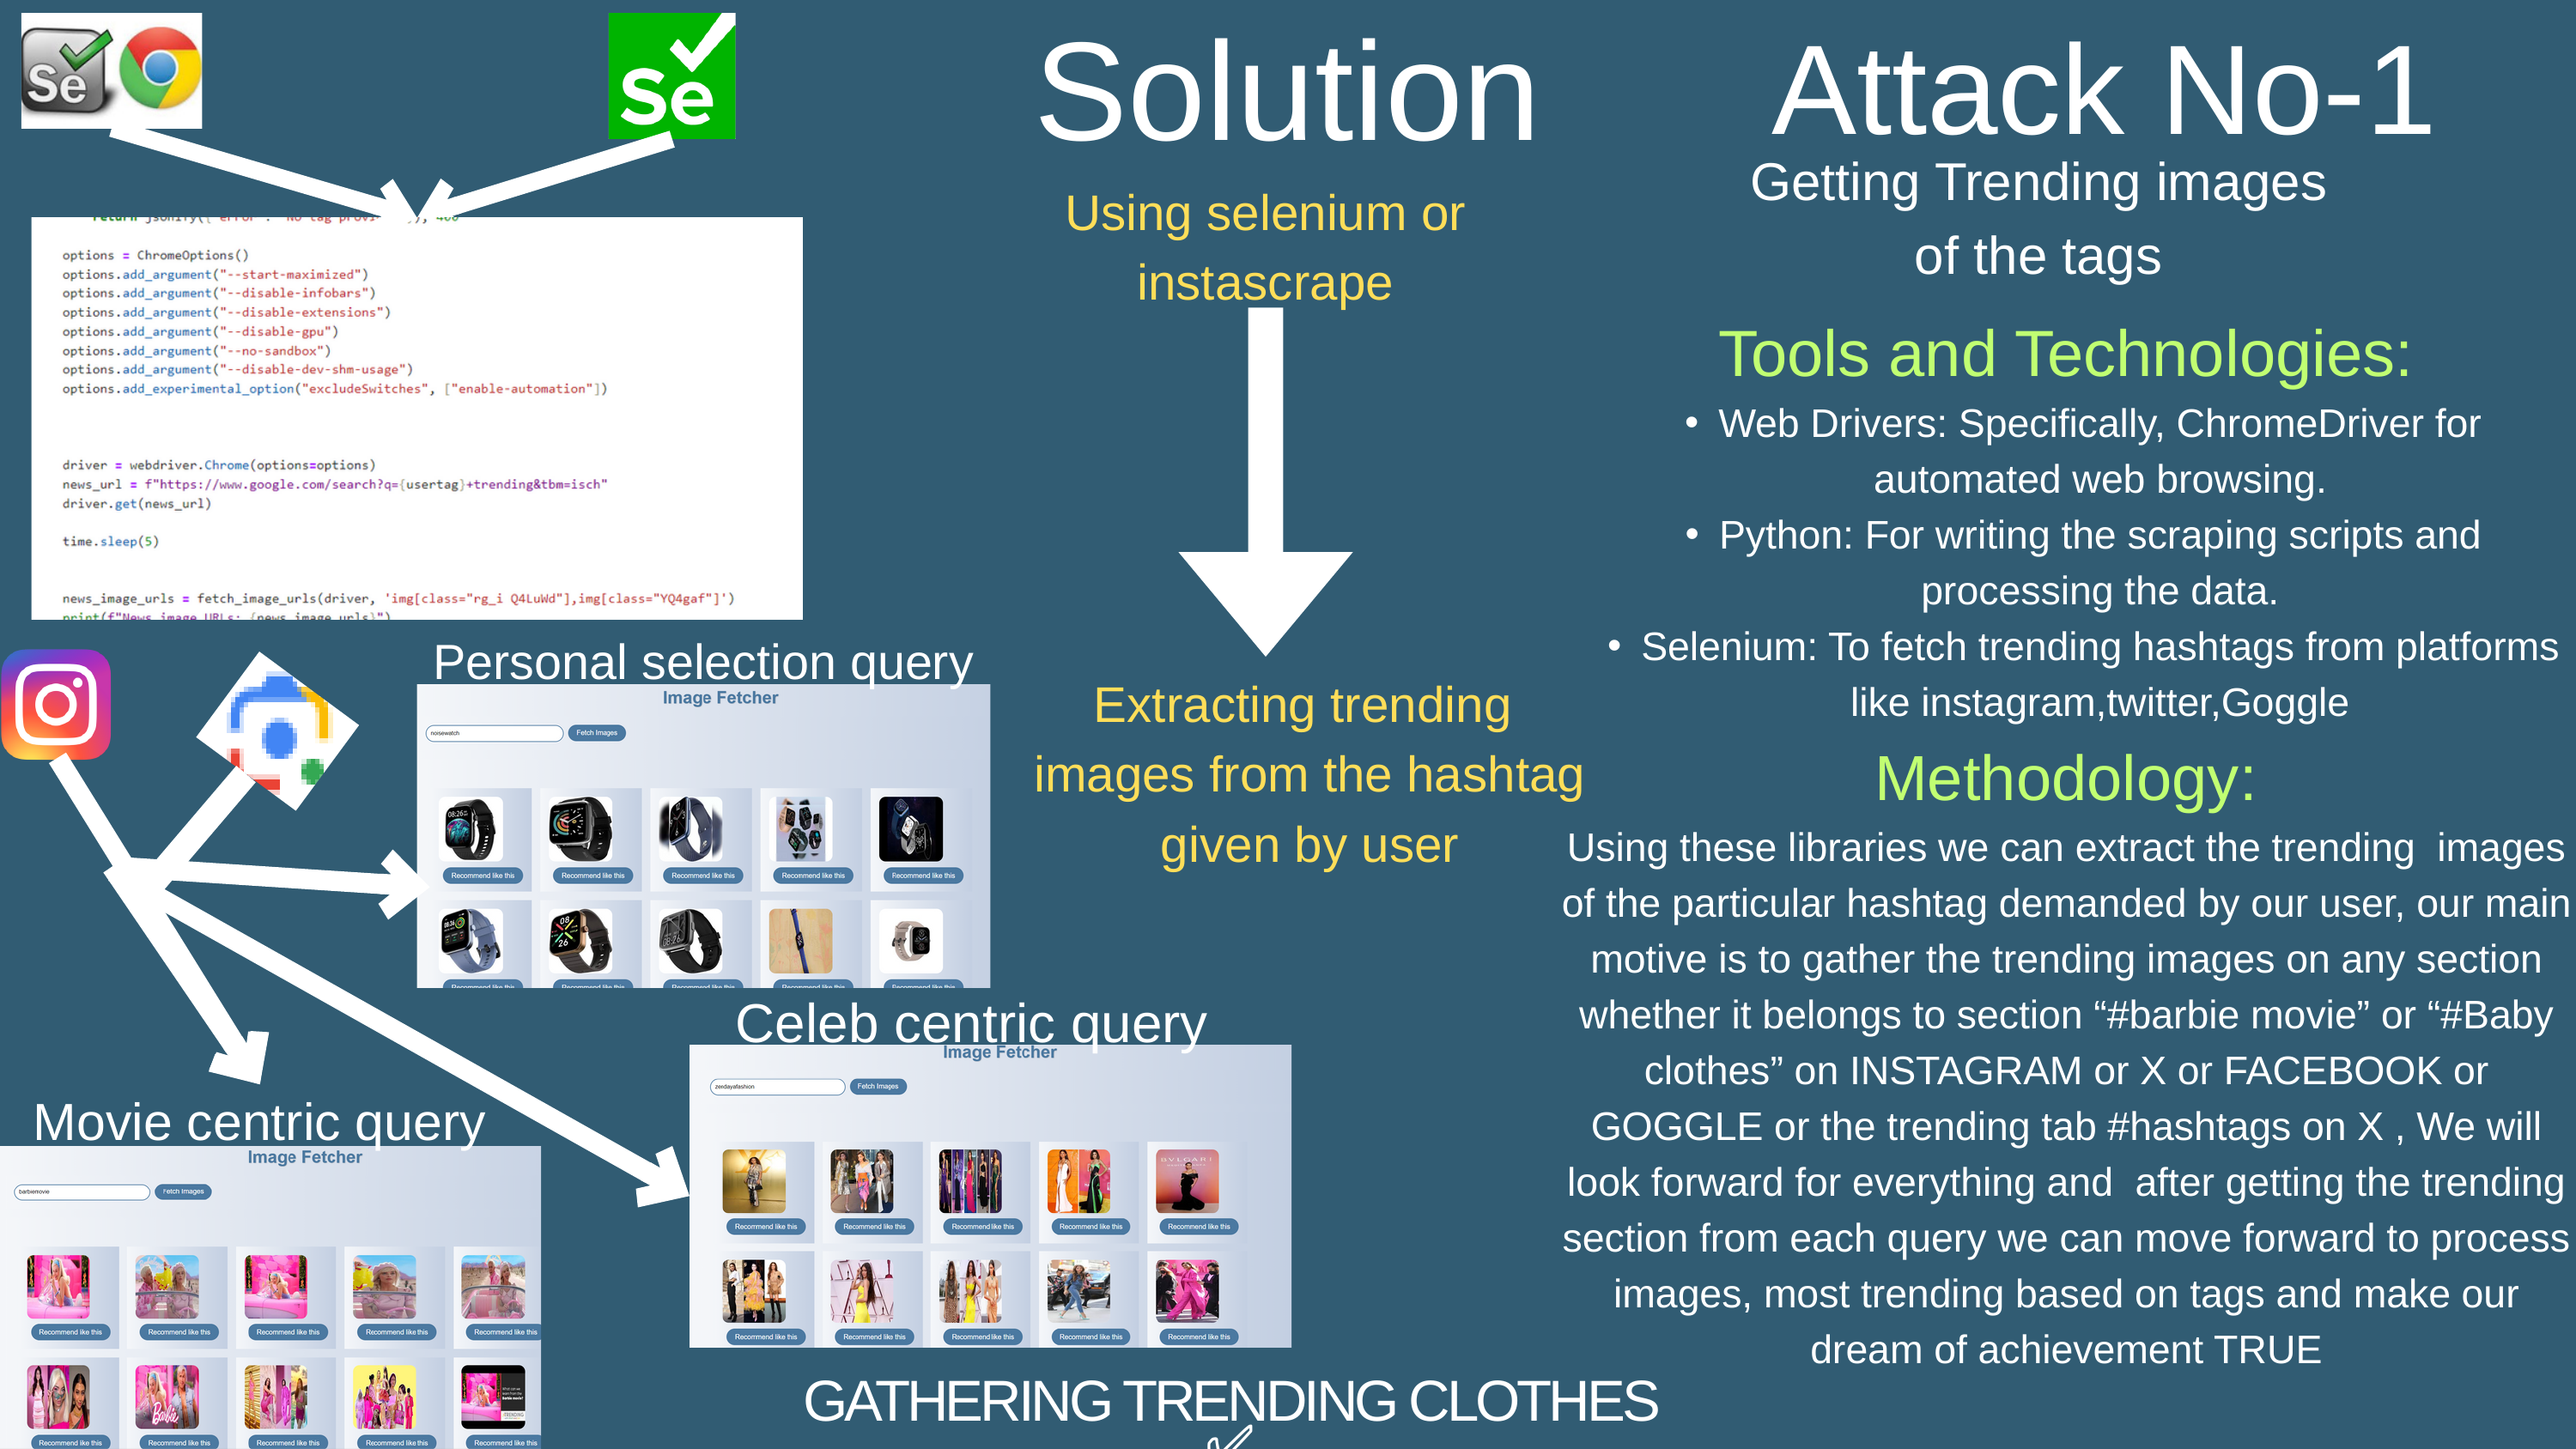

Solution
Attack No-1

Getting Trending images of the tags

Using selenium or instascrape

Tools and Technologies:
Web Drivers: Specifically, ChromeDriver for automated web browsing.
Python: For writing the scraping scripts and processing the data.
Selenium: To fetch trending hashtags from platforms like instagram,twitter,Goggle
Methodology:
Using these libraries we can extract the trending  images of the particular hashtag demanded by our user, our main motive is to gather the trending images on any section whether it belongs to section “#barbie movie” or “#Baby clothes” on INSTAGRAM or X or FACEBOOK or GOGGLE or the trending tab #hashtags on X , We will look forward for everything and  after getting the trending section from each query we can move forward to process images, most trending based on tags and make our dream of achievement TRUE

Personal selection query

Extracting trending
images from the hashtag given by user

Celeb centric query

Movie centric query

GATHERING TRENDING CLOTHES ✅